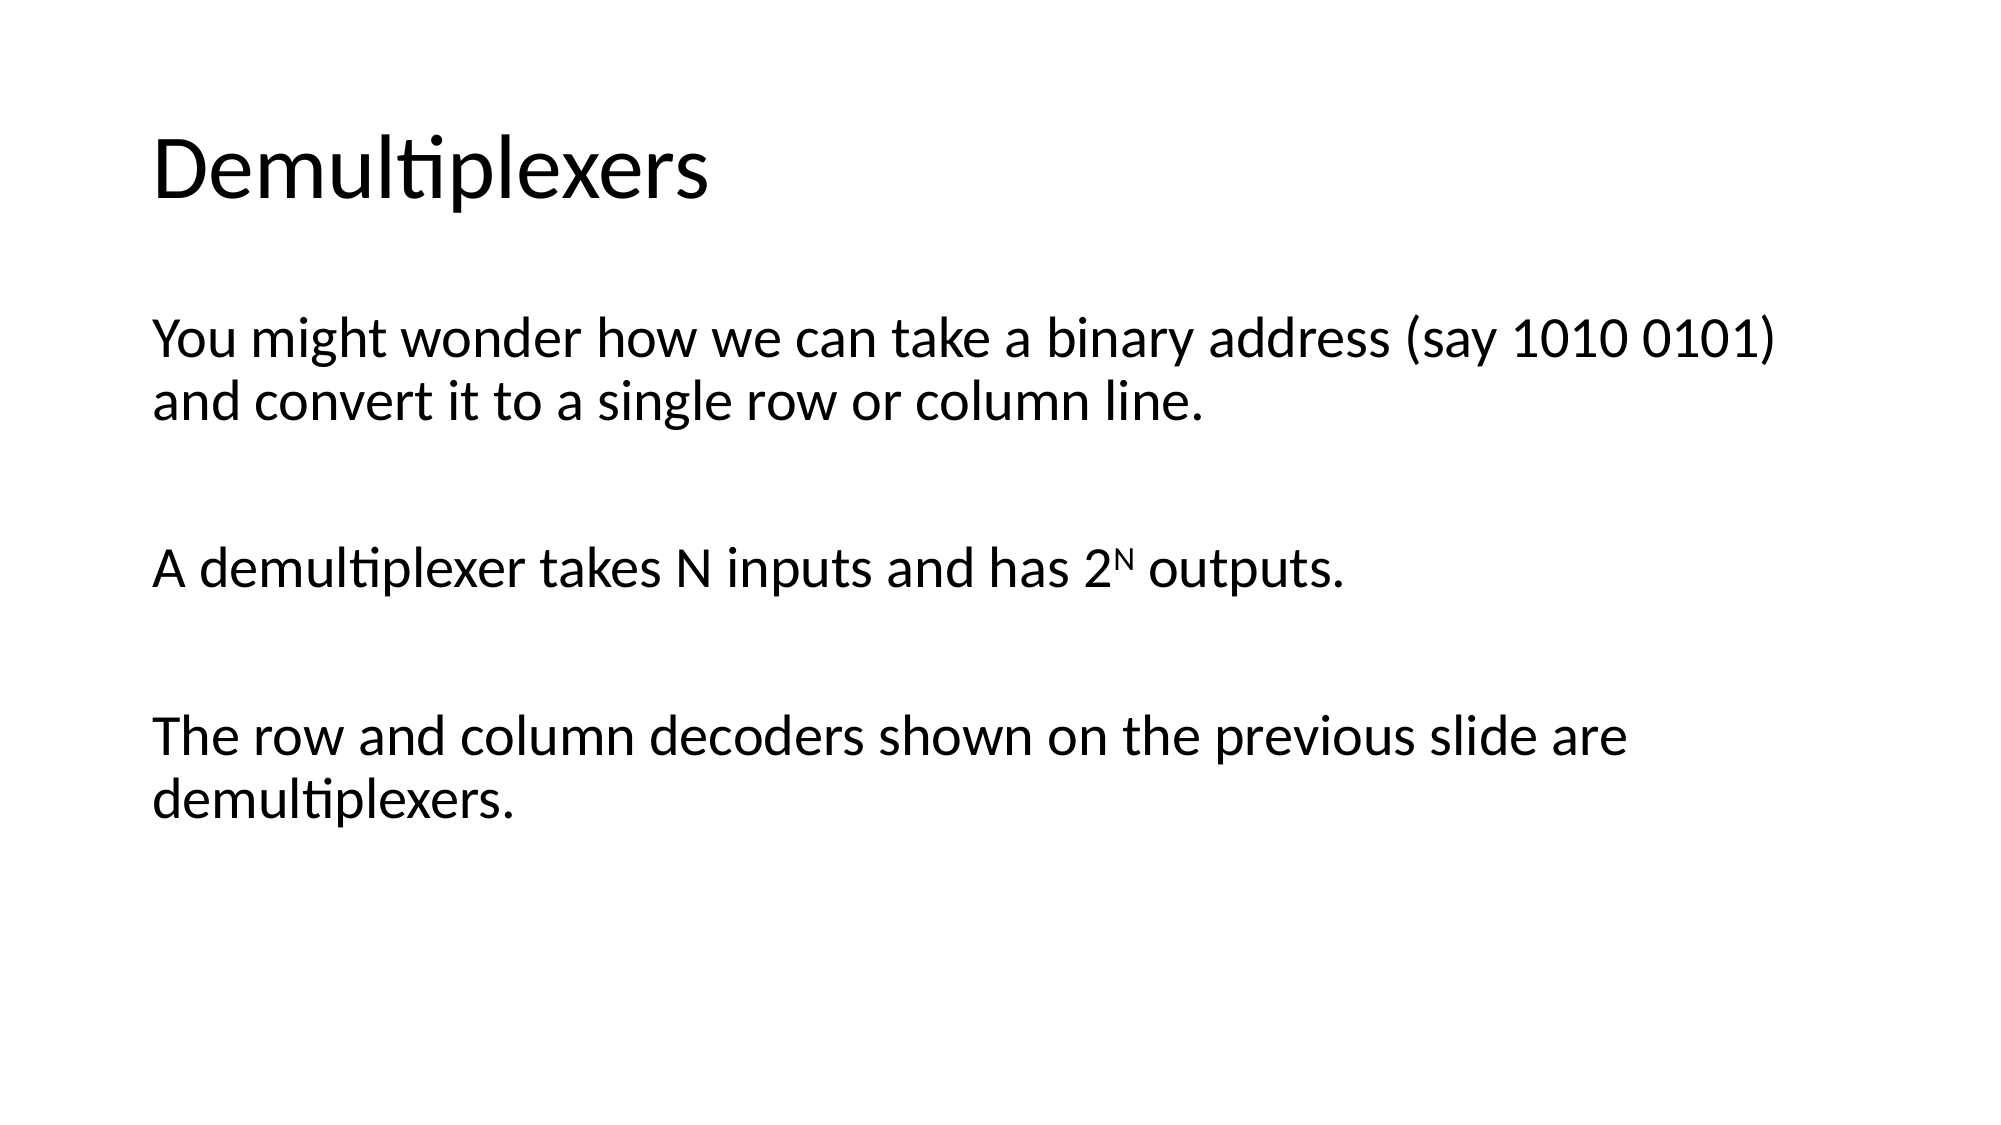

# Demultiplexers
You might wonder how we can take a binary address (say 1010 0101) and convert it to a single row or column line.

A demultiplexer takes N inputs and has 2N outputs.

The row and column decoders shown on the previous slide are demultiplexers.